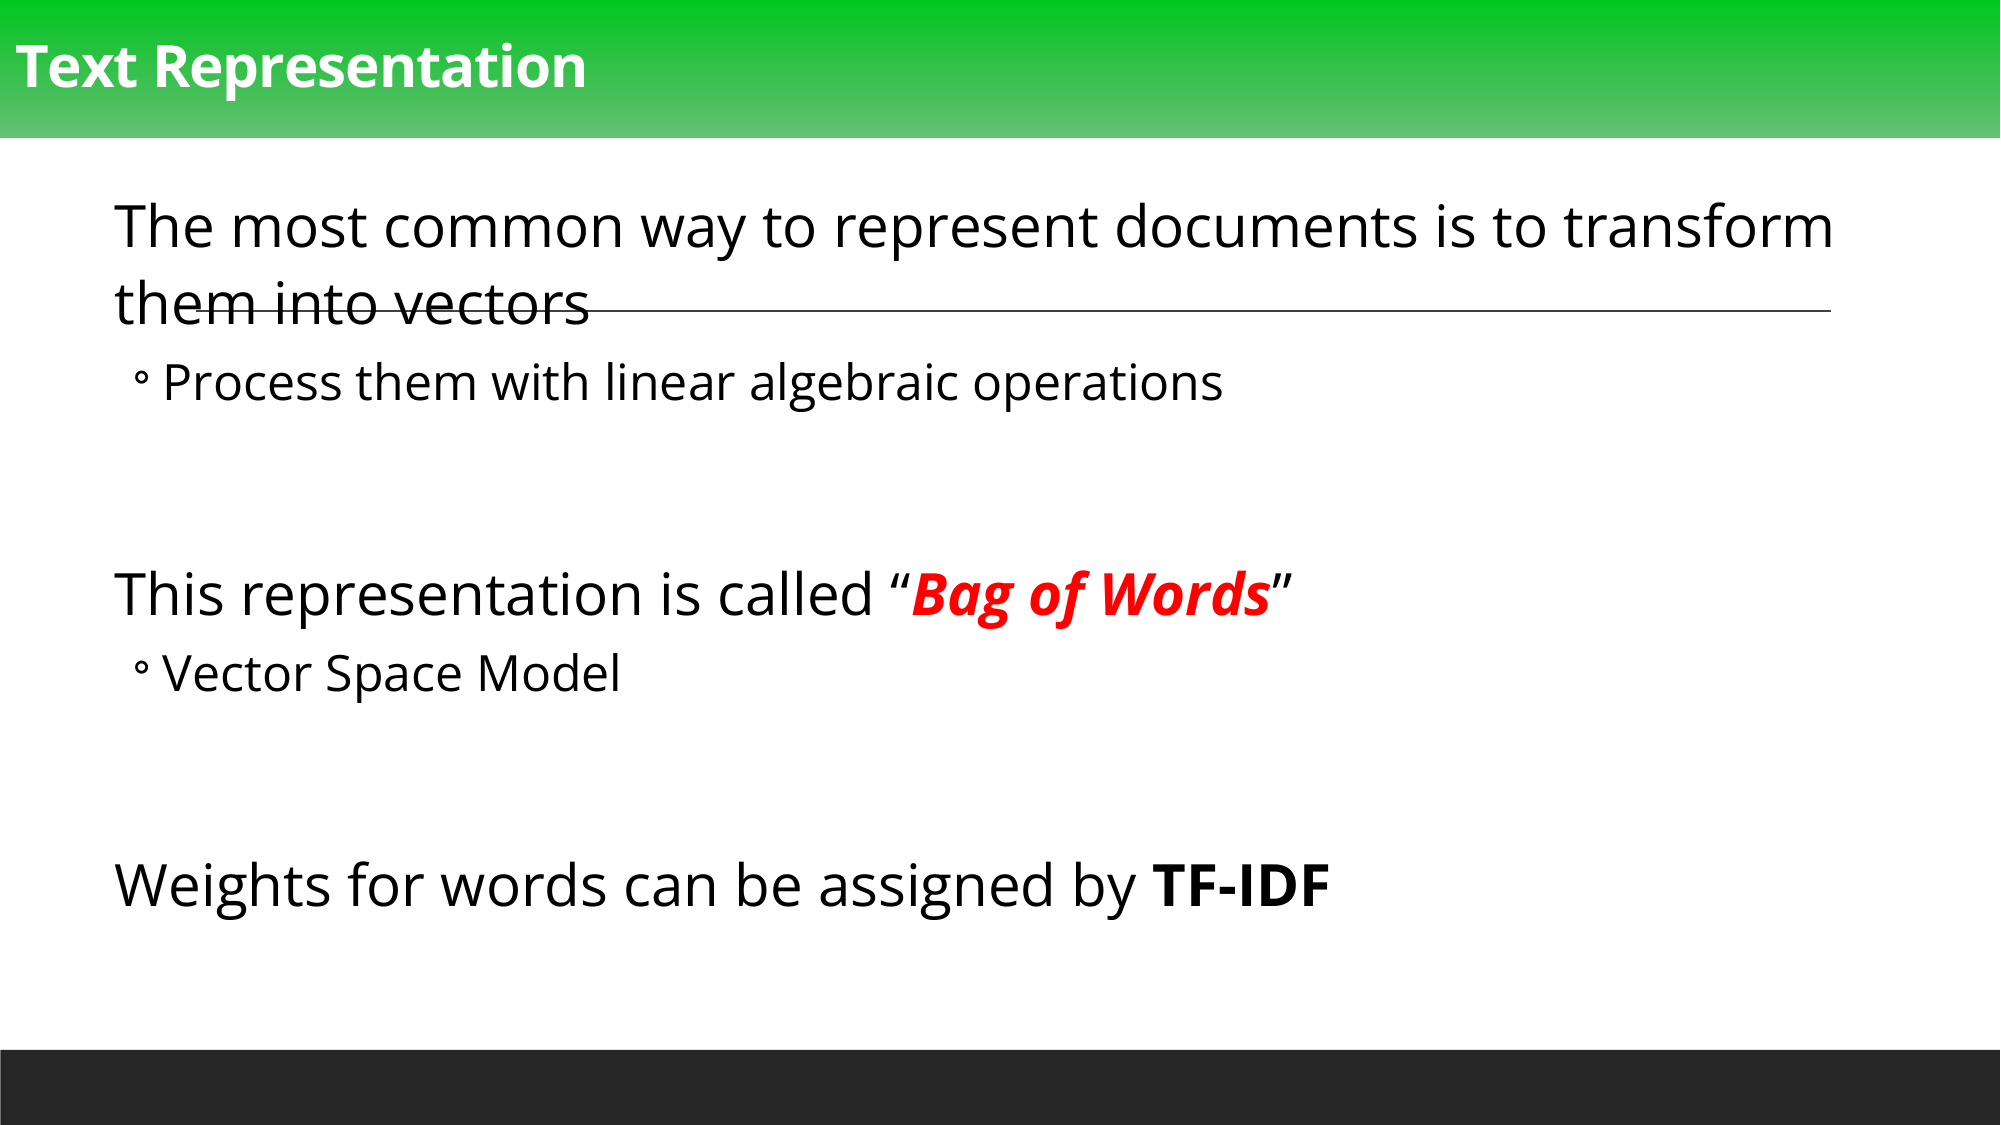

# Text Representation
The most common way to represent documents is to transform them into vectors
Process them with linear algebraic operations

This representation is called “Bag of Words”
Vector Space Model

Weights for words can be assigned by TF-IDF